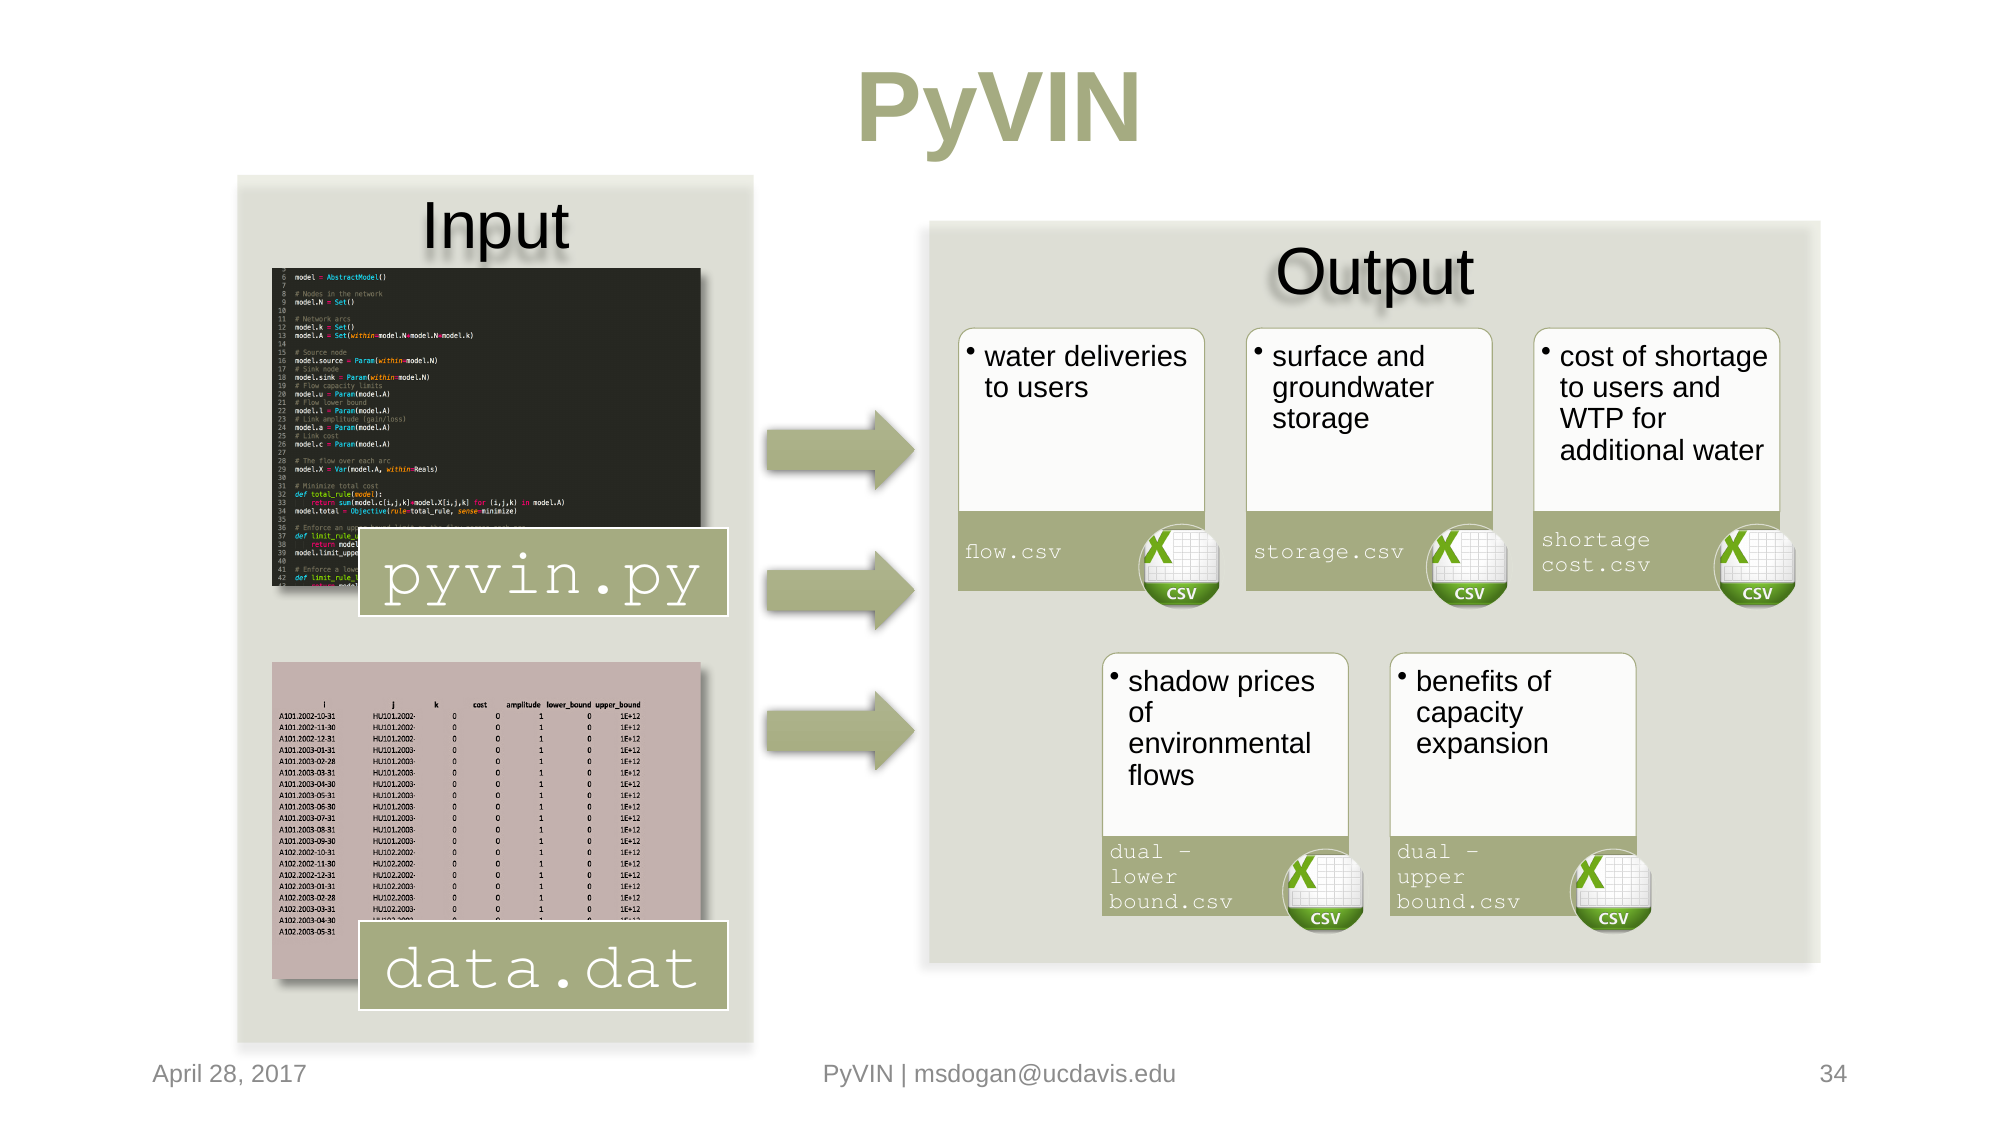

# PyVIN
Input
Output
water deliveries to users
flow.csv
surface and groundwater storage
storage.csv
cost of shortage to users and WTP for additional water
shortage cost.csv
shadow prices of environmental flows
dual - lower bound.csv
benefits of capacity expansion
dual - upper bound.csv
pyvin.py
data.dat

April 28, 2017
PyVIN | msdogan@ucdavis.edu
34